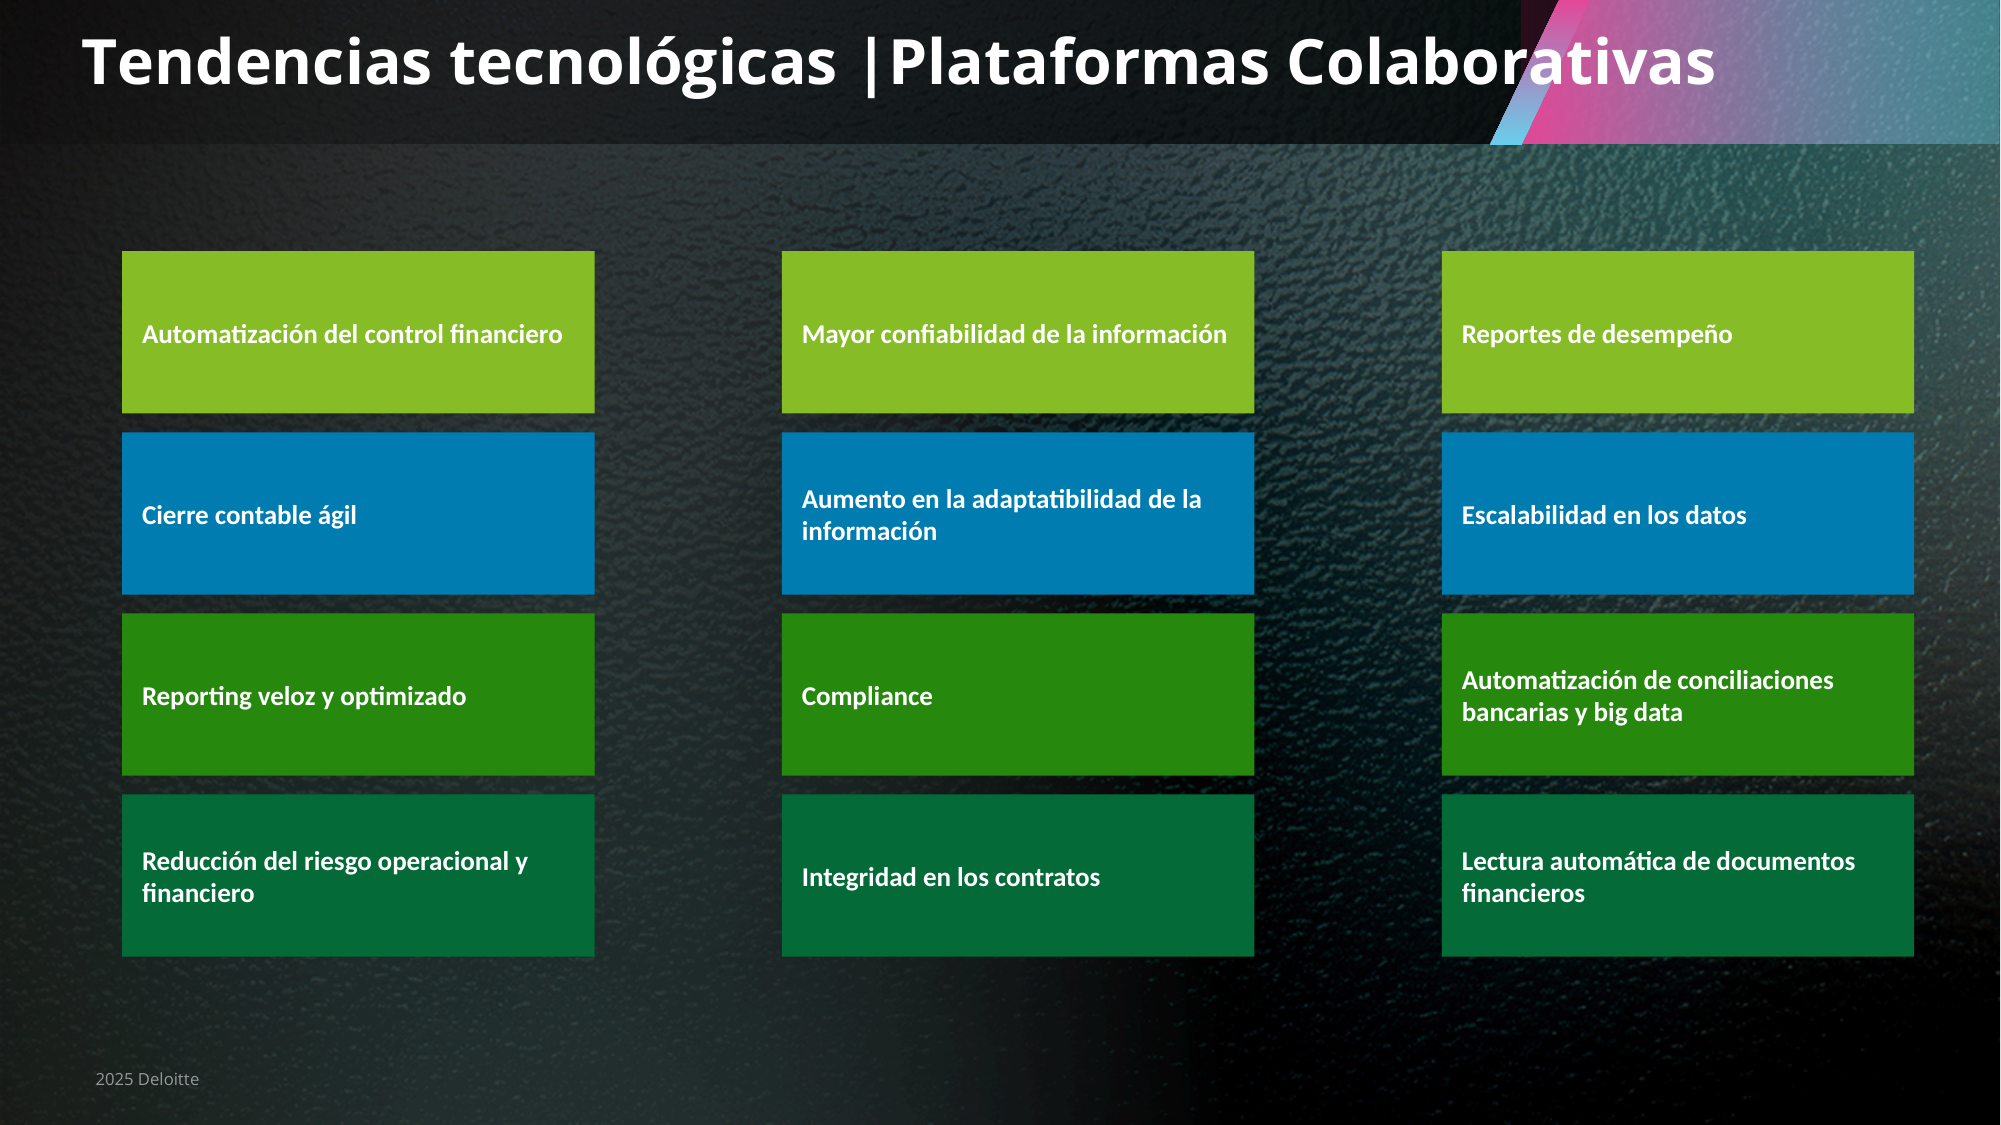

# Tendencias tecnológicas |Plataformas Colaborativas
Automatización del control financiero
Mayor confiabilidad de la información
Reportes de desempeño
Cierre contable ágil
Aumento en la adaptatibilidad de la información
Escalabilidad en los datos
Reporting veloz y optimizado
Compliance
Automatización de conciliaciones bancarias y big data
Reducción del riesgo operacional y financiero
Integridad en los contratos
Lectura automática de documentos financieros